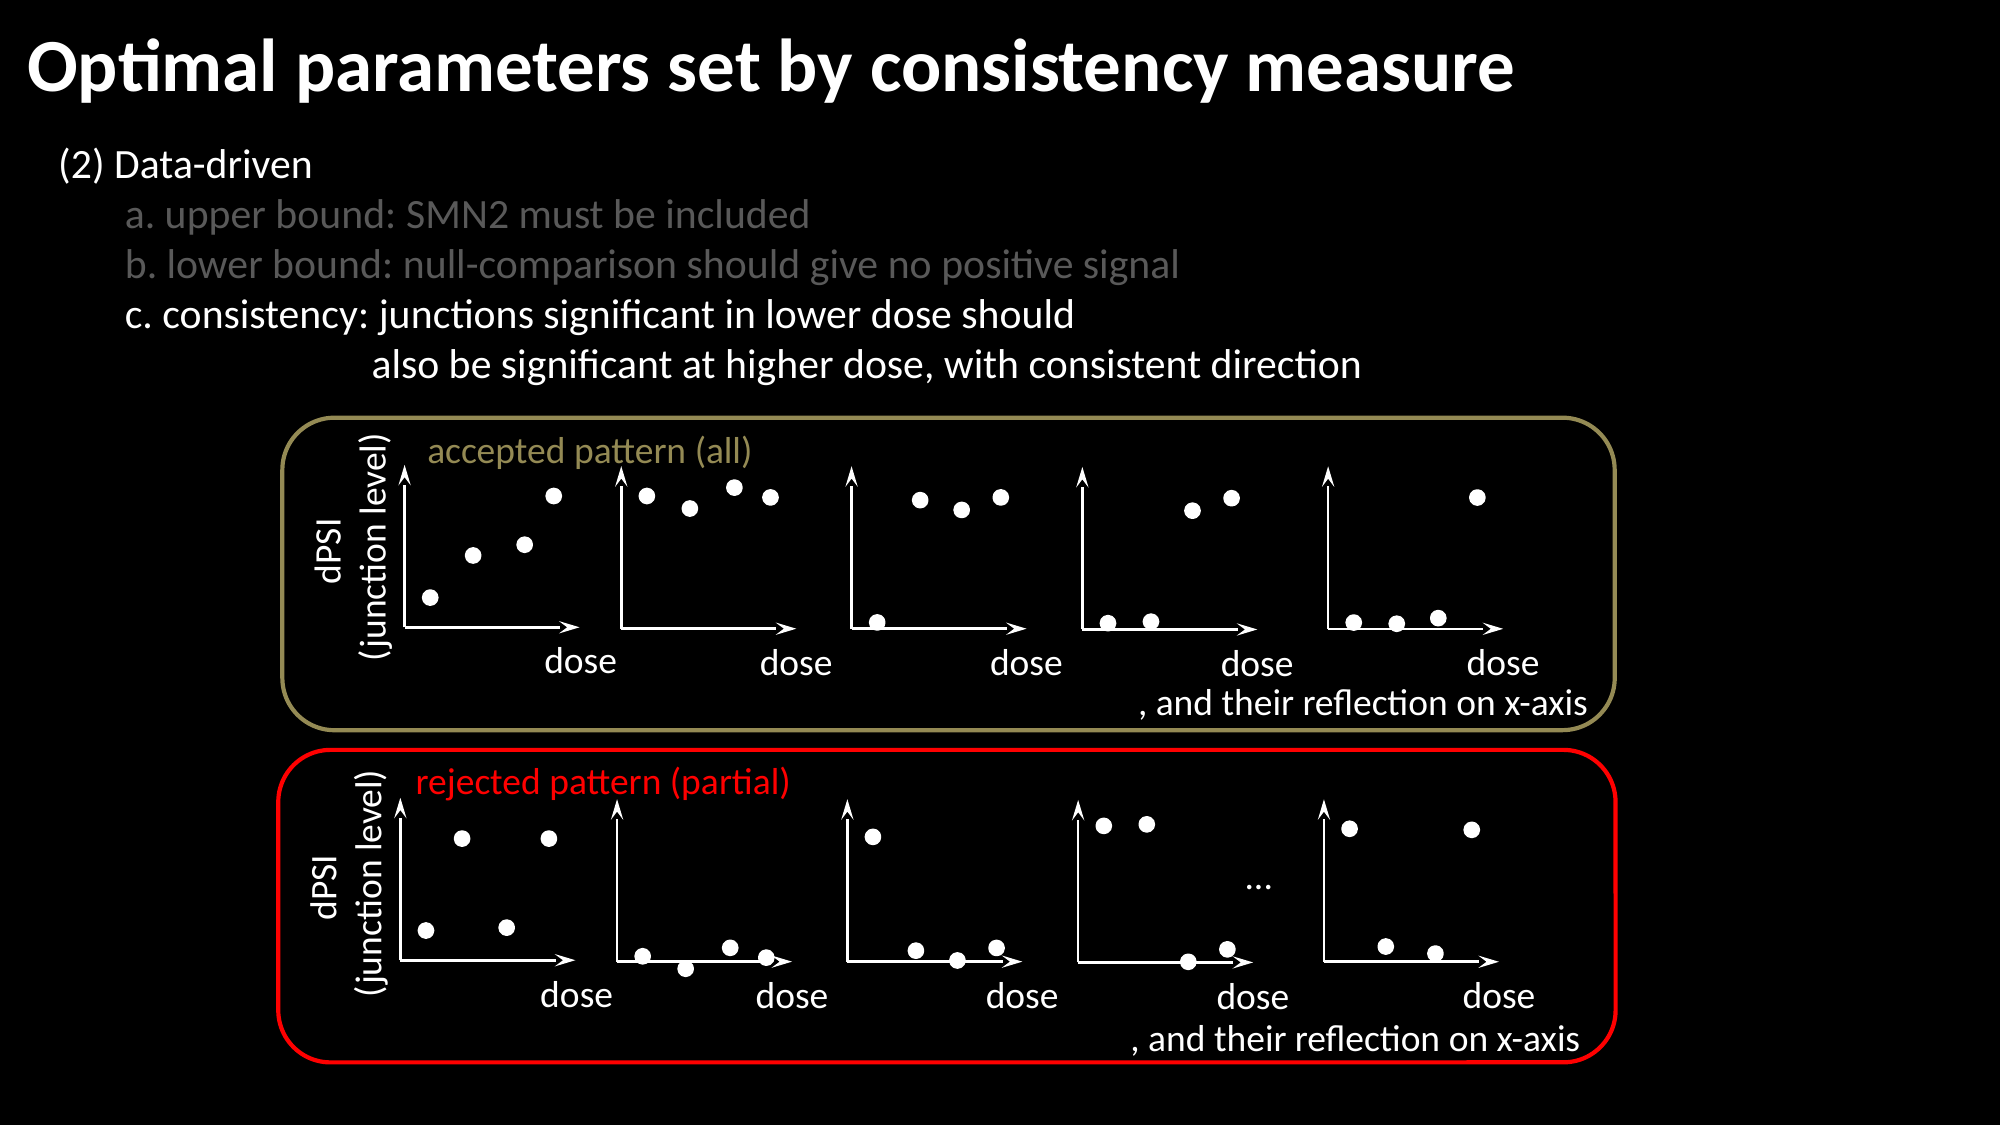

Optimal parameters set by consistency measure
(2) Data-driven
       a. upper bound: SMN2 must be included
       b. lower bound: null-comparison should give no positive signal
       c. consistency: junctions significant in lower dose should
                                 also be significant at higher dose, with consistent direction

accepted pattern (all)

dPSI
(junction level)

dose
dose
dose
dose
dose
, and their reflection on x-axis
rejected pattern (partial)

dPSI
(junction level)

...

dose

dose
dose
dose
dose
, and their reflection on x-axis